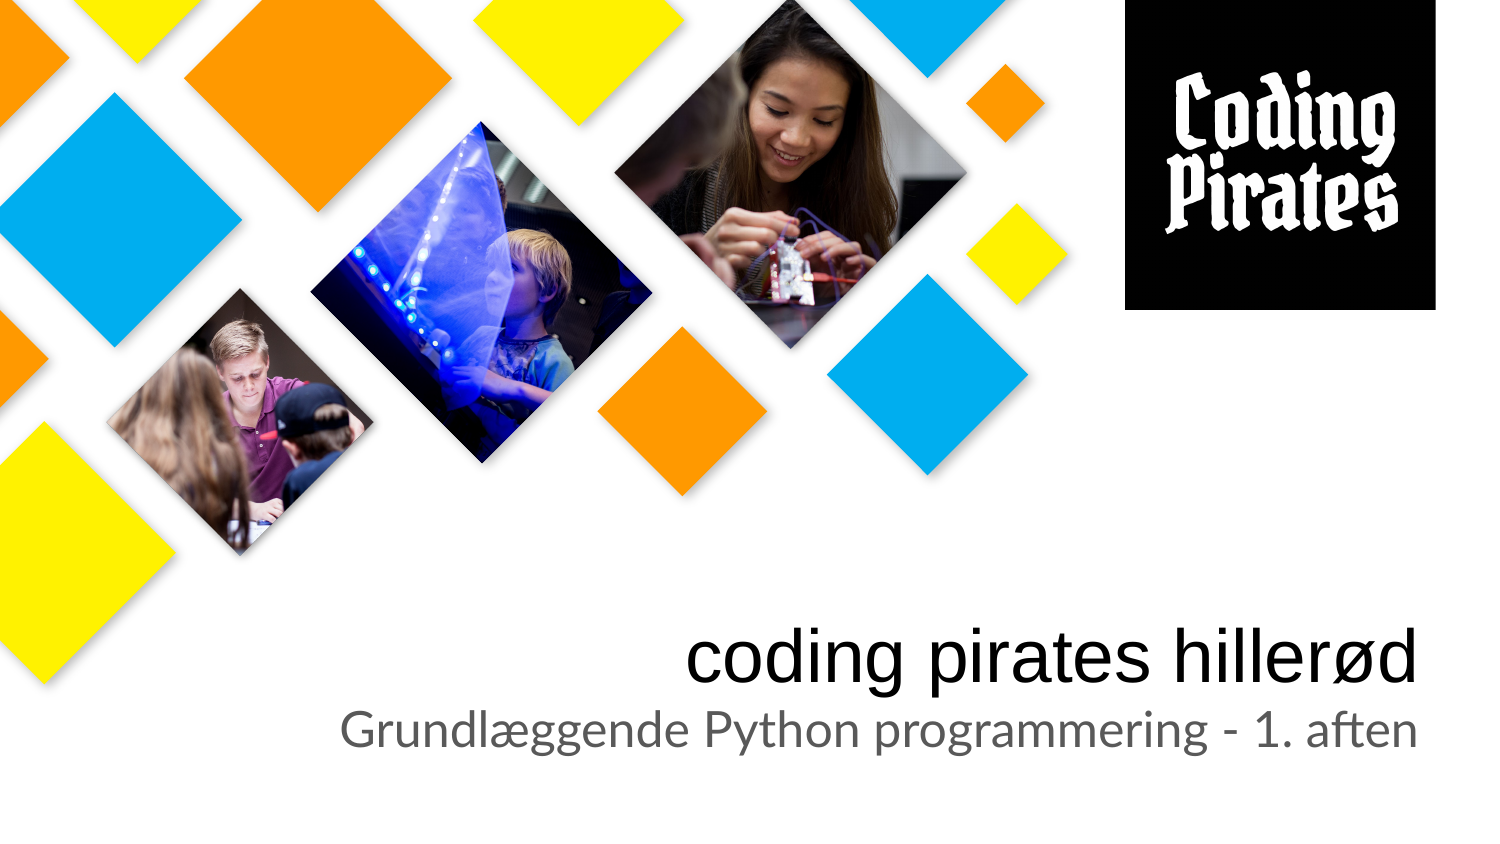

# coding pirates hillerød
Grundlæggende Python programmering - 1. aften